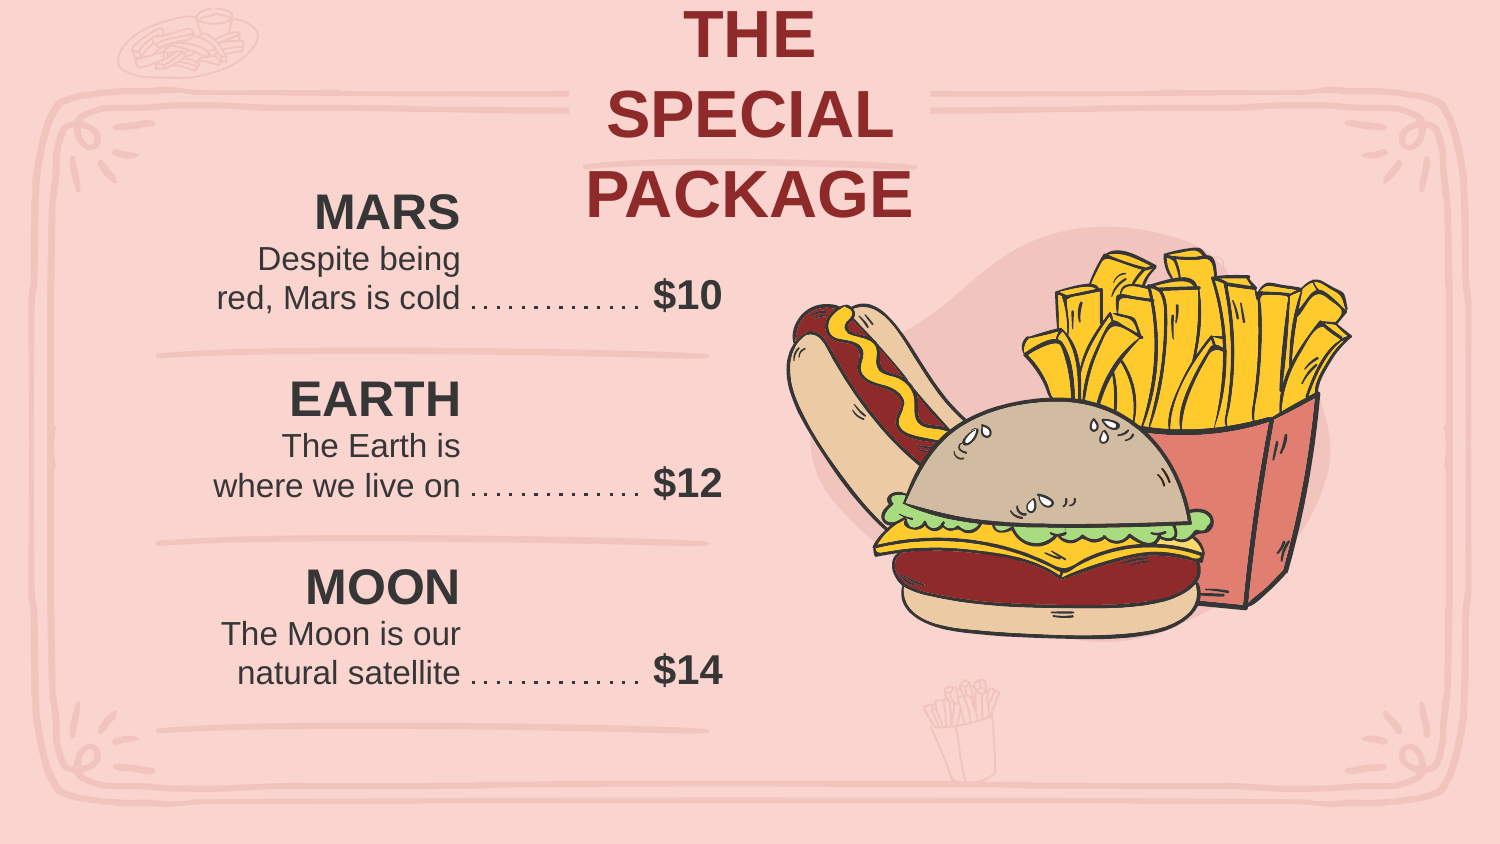

# THE SPECIAL PACKAGE
MARS

Despite being red, Mars is cold

$10

EARTH

The Earth is where we live on
$12

MOON
The Moon is our natural satellite
$14